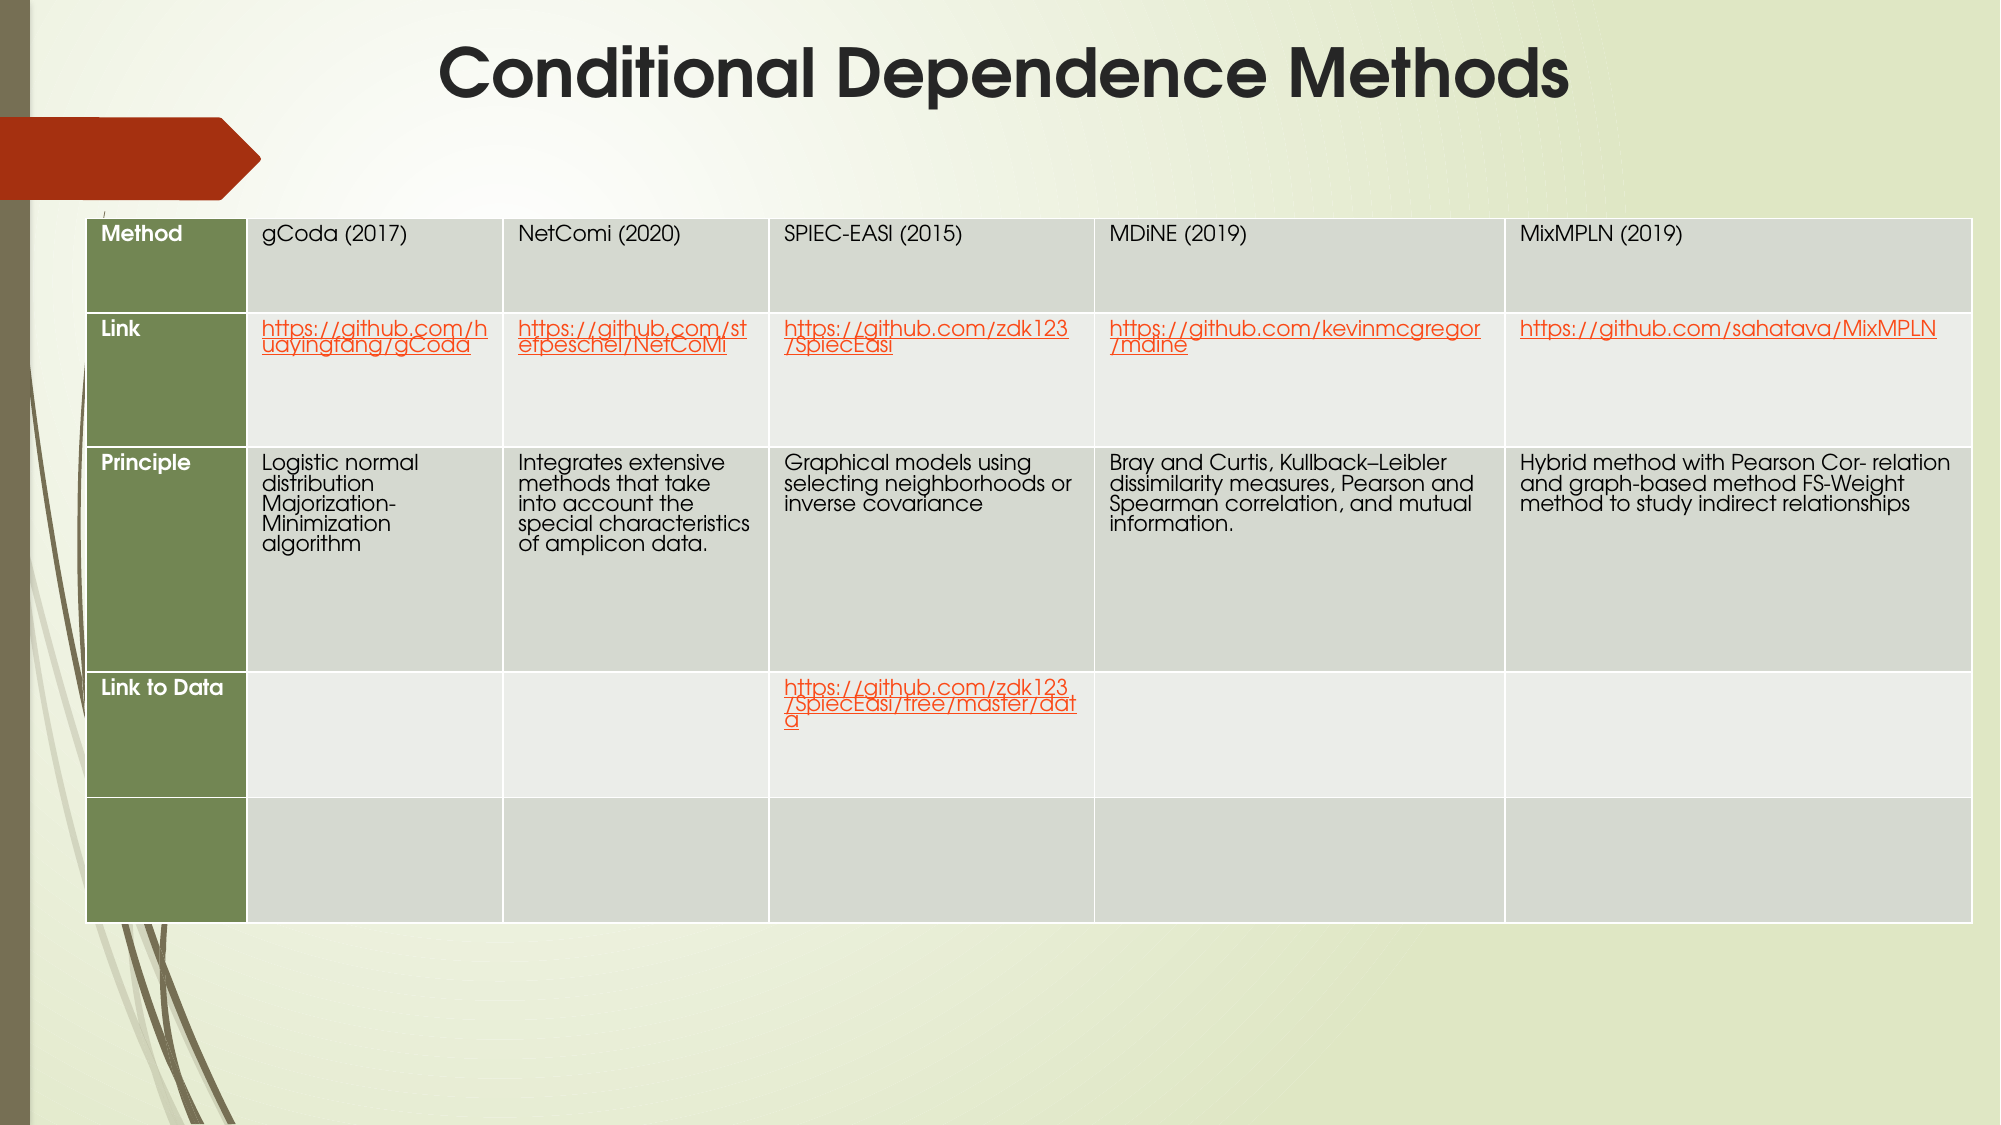

# Conditional Dependence Methods
| Method | gCoda (2017) | NetComi (2020) | SPIEC-EASI (2015) | MDiNE (2019) | MixMPLN (2019) |
| --- | --- | --- | --- | --- | --- |
| Link | https://github.com/huayingfang/gCoda | https://github.com/stefpeschel/NetCoMi | https://github.com/zdk123/SpiecEasi | https://github.com/kevinmcgregor/mdine | https://github.com/sahatava/MixMPLN |
| Principle | Logistic normal distribution Majorization-Minimization algorithm | Integrates extensive methods that take into account the special characteristics of amplicon data. | Graphical models using selecting neighborhoods or inverse covariance | Bray and Curtis, Kullback–Leibler dissimilarity measures, Pearson and Spearman correlation, and mutual information. | Hybrid method with Pearson Cor- relation and graph-based method FS-Weight method to study indirect relationships |
| Link to Data |  |  | https://github.com/zdk123/SpiecEasi/tree/master/data |  |  |
|  |  |  |  |  |  |